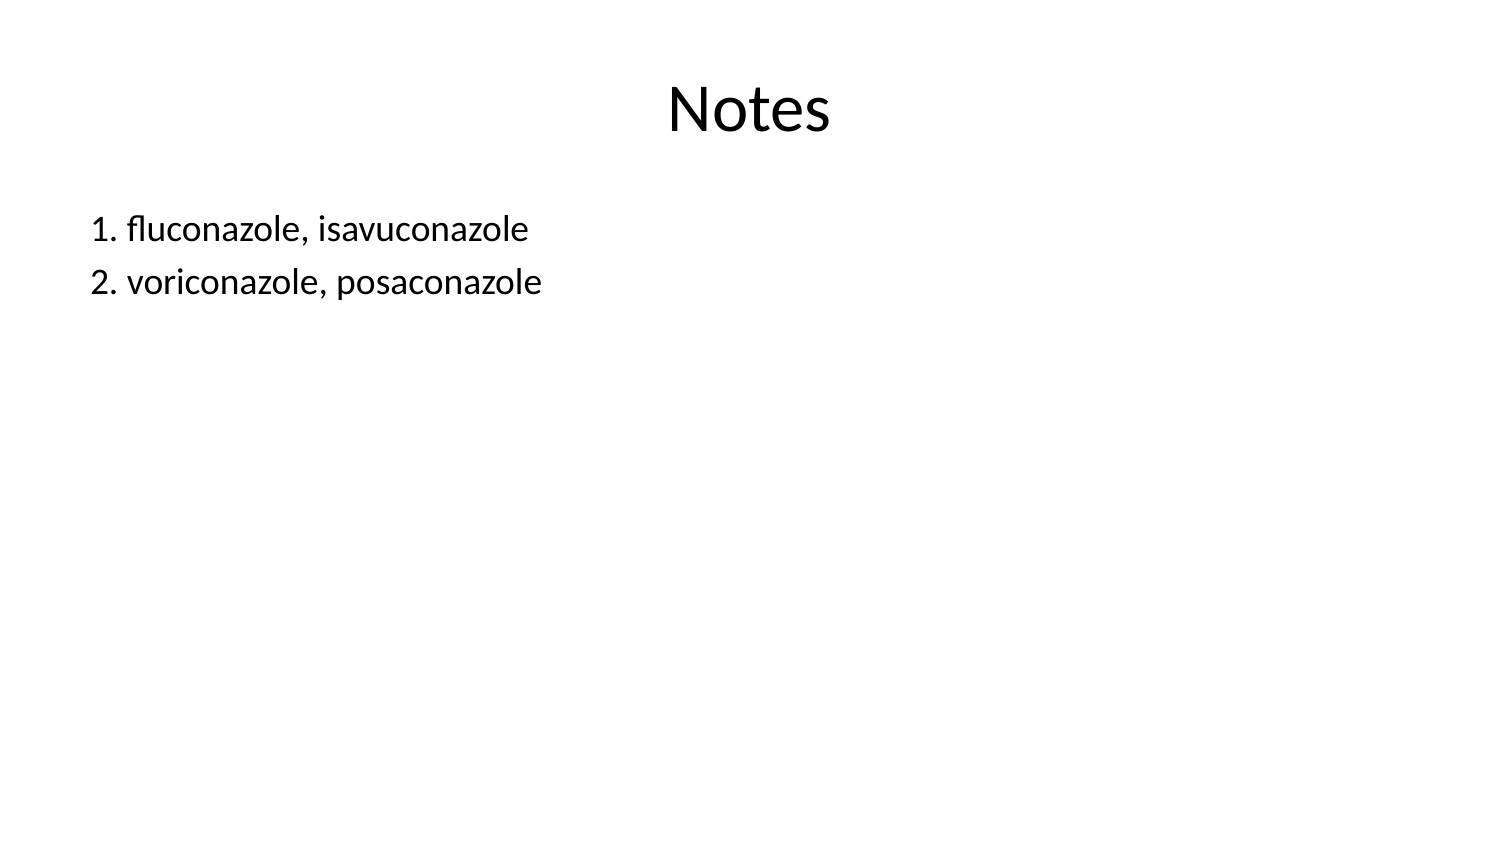

# Notes
1. fluconazole, isavuconazole
2. voriconazole, posaconazole